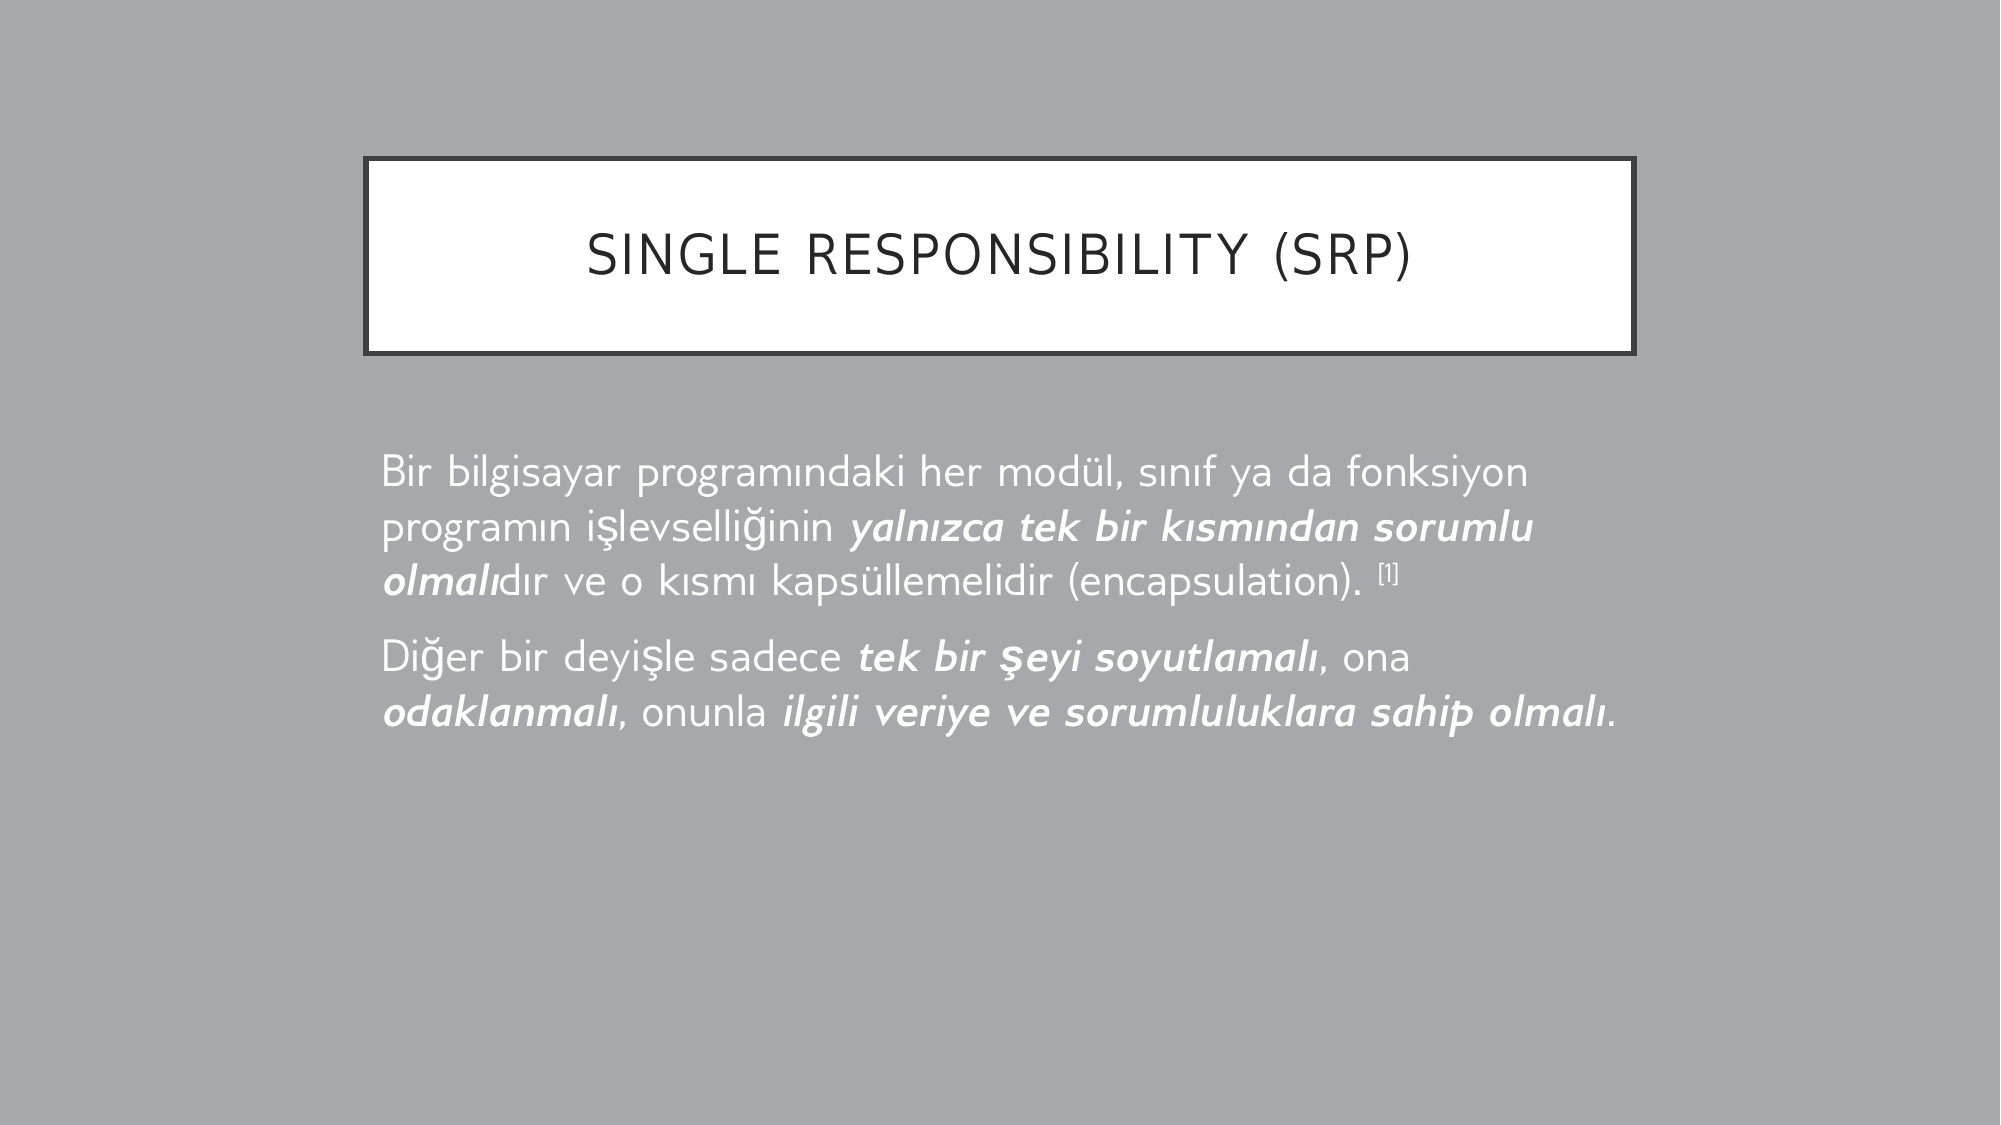

# Sıngle responsıbılıty (srp)
Bir bilgisayar programındaki her modül, sınıf ya da fonksiyon programın işlevselliğinin yalnızca tek bir kısmından sorumlu olmalıdır ve o kısmı kapsüllemelidir (encapsulation). [1]
Diğer bir deyişle sadece tek bir şeyi soyutlamalı, ona odaklanmalı, onunla ilgili veriye ve sorumluluklara sahip olmalı.